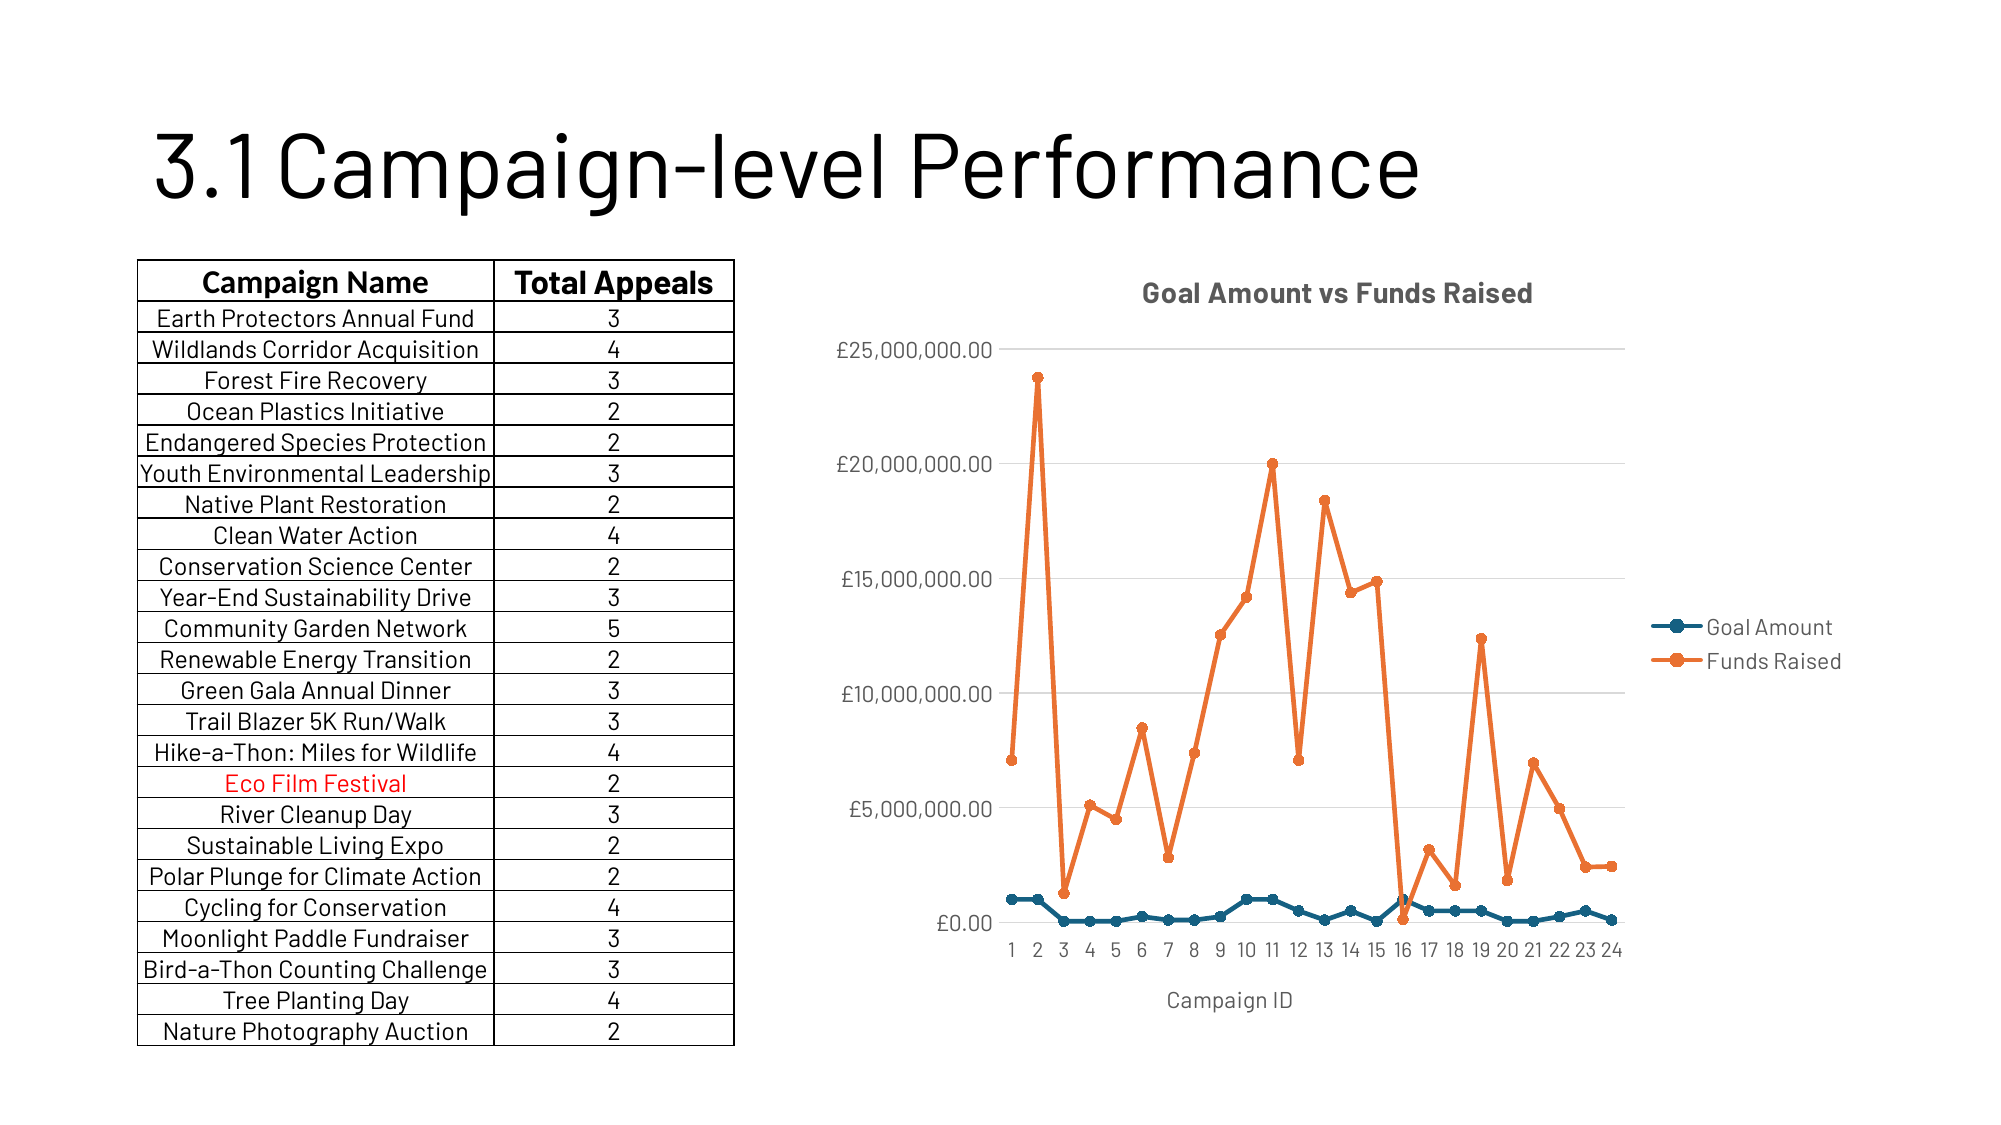

# 3.1 Campaign-level Performance

### Chart: Goal Amount vs Funds Raised

| Category | Goal Amount | Funds Raised |
|---|---|---|
| 1 | 1000000.0 | 7068414.326 |
| 2 | 1000000.0 | 23746237.776 |
| 3 | 50000.0 | 1264557.544 |
| 4 | 50000.0 | 5108775.586 |
| 5 | 50000.0 | 4486671.554 |
| 6 | 250000.0 | 8472601.268 |
| 7 | 100000.0 | 2822125.586 |
| 8 | 100000.0 | 7380944.556 |
| 9 | 250000.0 | 12530536.57 |
| 10 | 1000000.0 | 14180497.31 |
| 11 | 1000000.0 | 19989289.818 |
| 12 | 500000.0 | 7063778.322 |
| 13 | 100000.0 | 18385723.646 |
| 14 | 500000.0 | 14368164.442 |
| 15 | 50000.0 | 14868824.194 |
| 16 | 1000000.0 | 125241.854 |
| 17 | 500000.0 | 3162057.164 |
| 18 | 500000.0 | 1599679.368 |
| 19 | 500000.0 | 12370796.712 |
| 20 | 50000.0 | 1825653.918 |
| 21 | 50000.0 | 6944390.654 |
| 22 | 250000.0 | 4951245.12 |
| 23 | 500000.0 | 2408395.882 |
| 24 | 100000.0 | 2440009.306 |
| Campaign Name | Total Appeals |
| --- | --- |
| Earth Protectors Annual Fund | 3 |
| Wildlands Corridor Acquisition | 4 |
| Forest Fire Recovery | 3 |
| Ocean Plastics Initiative | 2 |
| Endangered Species Protection | 2 |
| Youth Environmental Leadership | 3 |
| Native Plant Restoration | 2 |
| Clean Water Action | 4 |
| Conservation Science Center | 2 |
| Year-End Sustainability Drive | 3 |
| Community Garden Network | 5 |
| Renewable Energy Transition | 2 |
| Green Gala Annual Dinner | 3 |
| Trail Blazer 5K Run/Walk | 3 |
| Hike-a-Thon: Miles for Wildlife | 4 |
| Eco Film Festival | 2 |
| River Cleanup Day | 3 |
| Sustainable Living Expo | 2 |
| Polar Plunge for Climate Action | 2 |
| Cycling for Conservation | 4 |
| Moonlight Paddle Fundraiser | 3 |
| Bird-a-Thon Counting Challenge | 3 |
| Tree Planting Day | 4 |
| Nature Photography Auction | 2 |